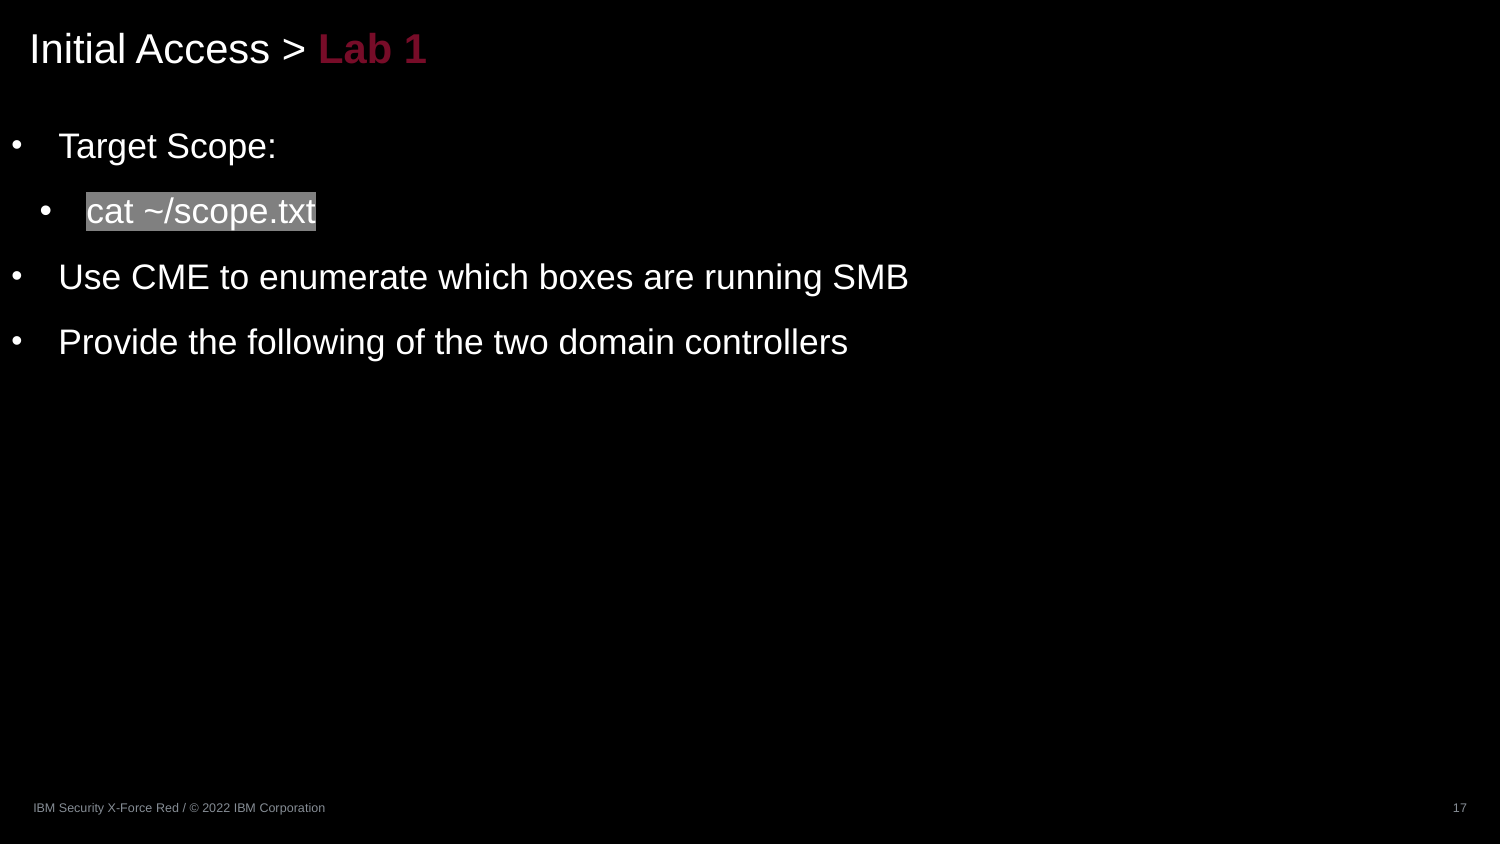

# Initial Access > Lab 1
Target Scope:
cat ~/scope.txt
Use CME to enumerate which boxes are running SMB
Provide the following of the two domain controllers

IBM Security X-Force Red / © 2022 IBM Corporation
17